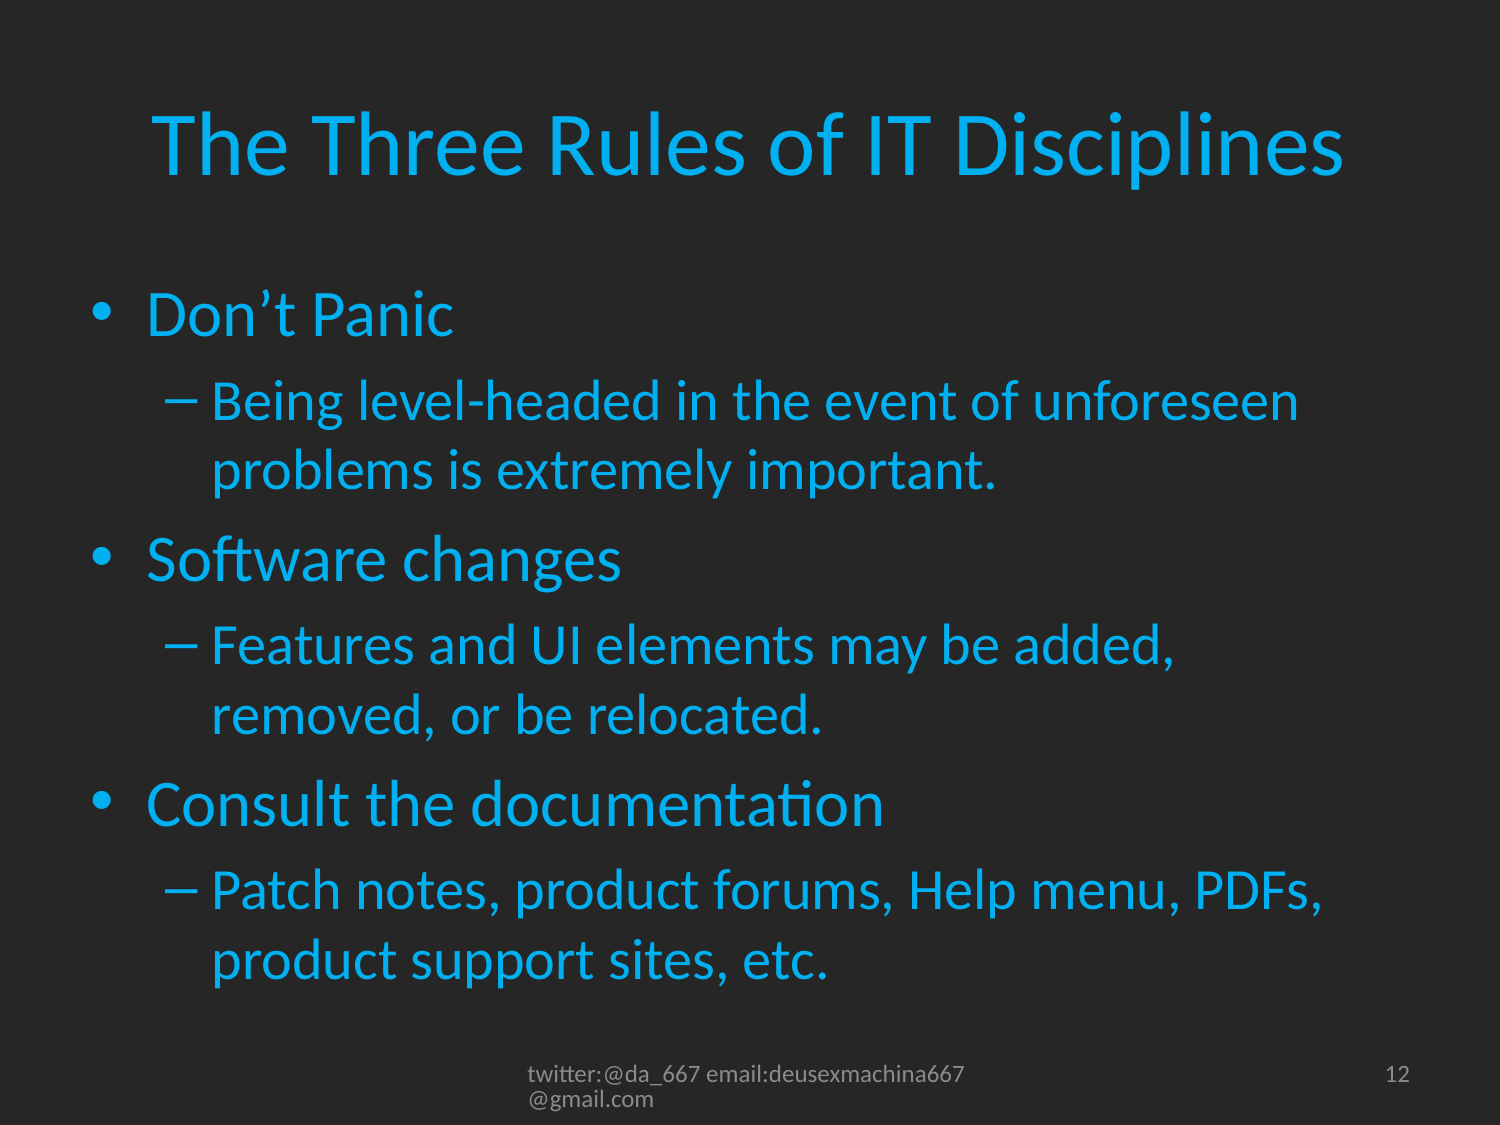

# The Three Rules of IT Disciplines
Don’t Panic
Being level-headed in the event of unforeseen problems is extremely important.
Software changes
Features and UI elements may be added, removed, or be relocated.
Consult the documentation
Patch notes, product forums, Help menu, PDFs, product support sites, etc.
twitter:@da_667 email:deusexmachina667@gmail.com
12